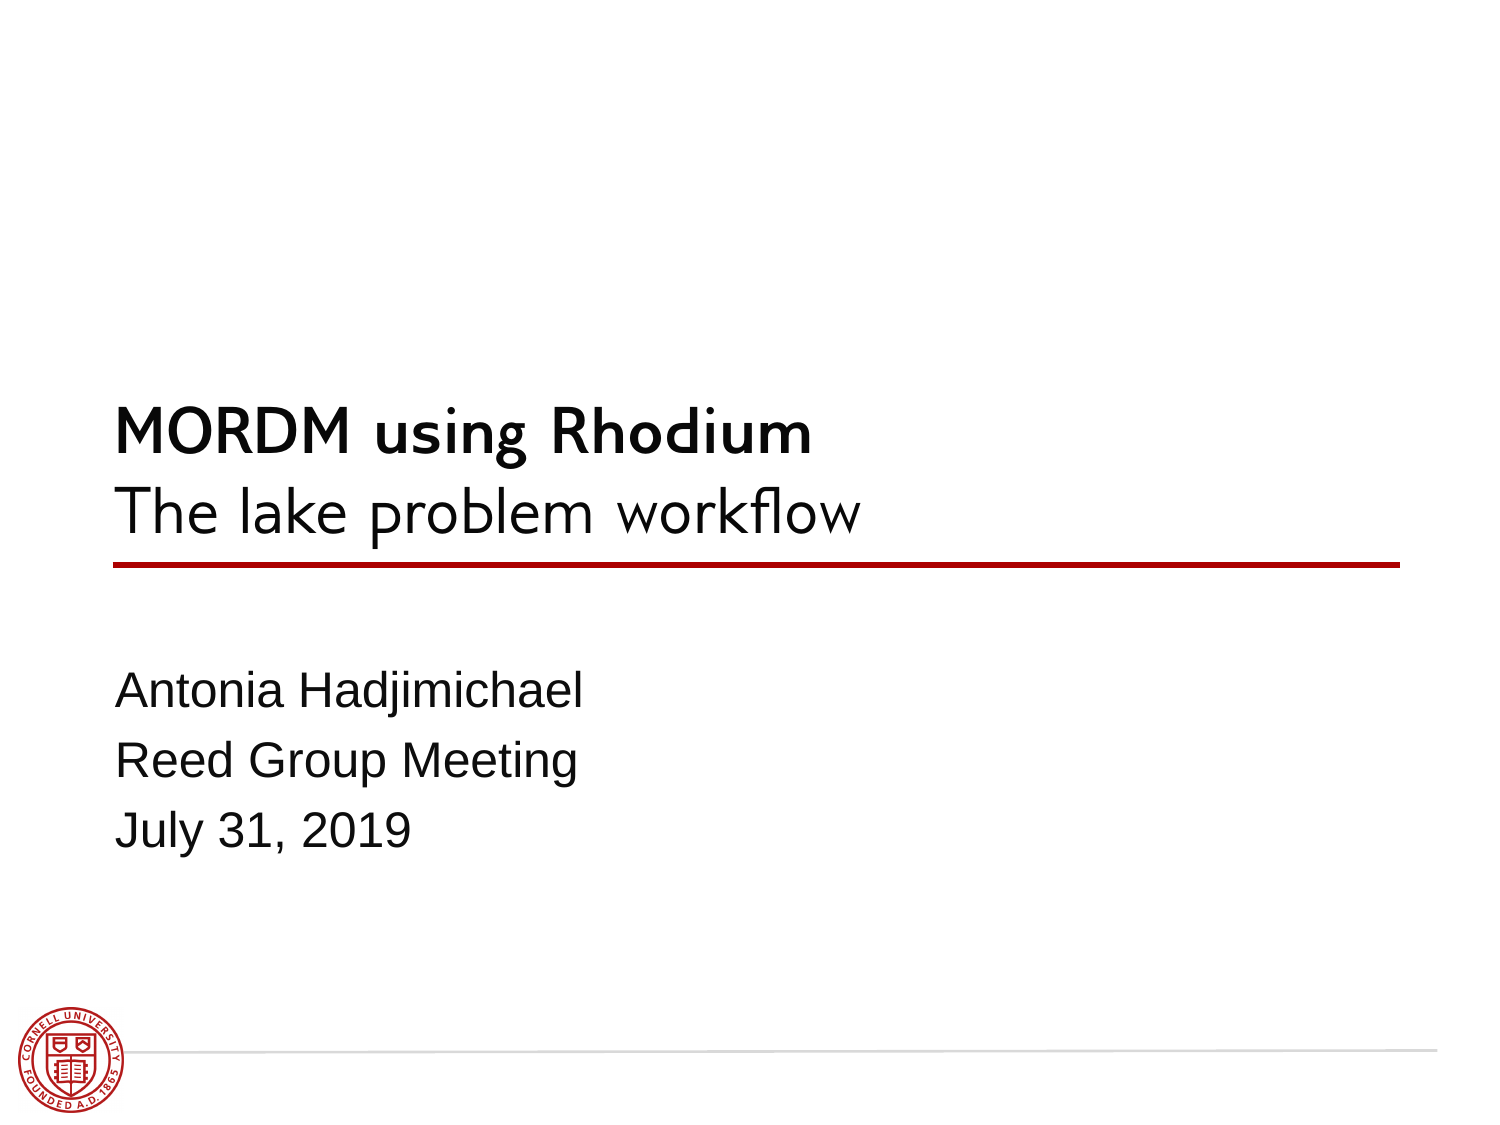

# MORDM using Rhodium The lake problem workflow
Antonia Hadjimichael
Reed Group Meeting
July 31, 2019